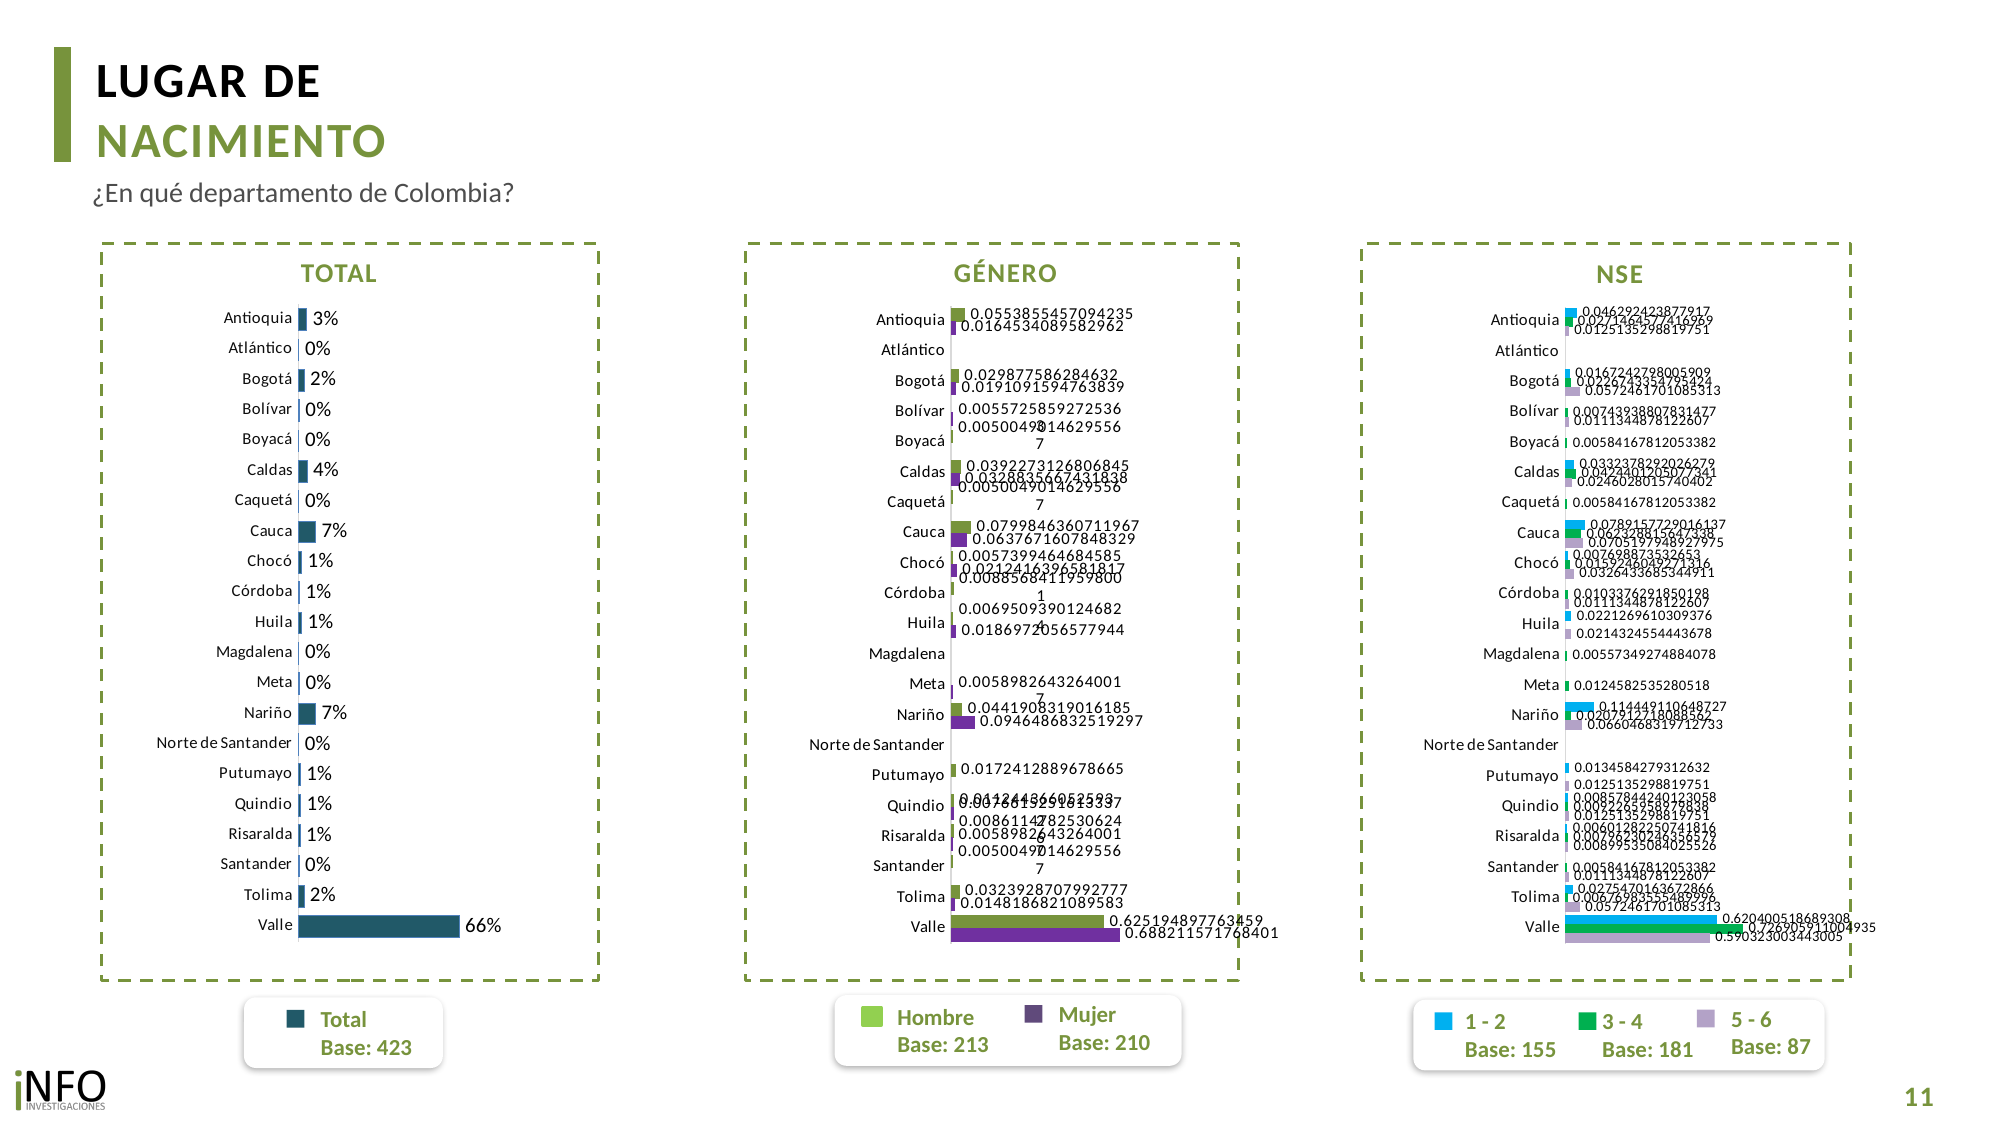

LUGAR DE
NACIMIENTO

¿En qué departamento de Colombia?

TOTAL
GÉNERO
NSE

### Chart

| Category | Total |
|---|---|
| Antioquia | 0.034506204057897574 |
| Atlántico | 0.002182951274507669 |
| Bogotá | 0.024102468833048642 |
| Bolívar | 0.0043333352288860896 |
| Boyacá | 0.002320768088892986 |
| Caldas | 0.03582515575243094 |
| Caquetá | 0.002320768088892986 |
| Cauca | 0.07128718878250216 |
| Chocó | 0.014053519143762214 |
| Córdoba | 0.00548474161170548 |
| Huila | 0.01325047289075152 |
| Magdalena | 0.002214224037733208 |
| Meta | 0.004949385542077596 |
| Nariño | 0.07125142516110701 |
| Norte de Santander | 0.0017861408219339084 |
| Putumayo | 0.007994769436355175 |
| Quindio | 0.009322885104093664 |
| Risaralda | 0.007156379065709983 |
| Santander | 0.0036986007897715717 |
| Tolima | 0.022967816832699852 |
| Valle | 0.6589907994552359 |

### Chart

| Category | Hombre | Mujer |
|---|---|---|
| Antioquia | 0.0553855457094235 | 0.01645340895829624 |
| Atlántico | None | None |
| Bogotá | 0.029877586284632014 | 0.019109159476383912 |
| Bolívar | None | 0.005572585927253631 |
| Boyacá | 0.005004901462955669 | None |
| Caldas | 0.039227312680684495 | 0.032883566743183754 |
| Caquetá | 0.005004901462955669 | None |
| Cauca | 0.07998463607119667 | 0.06376716078483292 |
| Chocó | 0.005739946468458495 | 0.0212416396581817 |
| Córdoba | 0.008856841195980012 | None |
| Huila | 0.006950939012468241 | 0.018697205657794362 |
| Magdalena | None | None |
| Meta | None | 0.0058982643264001745 |
| Nariño | 0.04419083190161853 | 0.09464868325192972 |
| Norte de Santander | None | None |
| Putumayo | 0.017241288967866517 | None |
| Quindio | 0.011244366052592958 | 0.007661525161333724 |
| Risaralda | 0.008611478253062462 | 0.0058982643264001745 |
| Santander | 0.005004901462955669 | None |
| Tolima | 0.03239287079927772 | 0.01481868210895827 |
| Valle | 0.6251948977634585 | 0.688211571768401 |

### Chart

| Category | 1 - 2 | 3 - 4 | 5 - 6 |
|---|---|---|---|
| Antioquia | 0.04629242387791695 | 0.027146457741696925 | 0.012513529881975145 |
| Atlántico | None | None | None |
| Bogotá | 0.01672427980059094 | 0.022674335479542382 | 0.05724617010853133 |
| Bolívar | None | 0.007439388078314765 | 0.011134487812260724 |
| Boyacá | None | 0.005841678120533817 | None |
| Caldas | 0.03323782920262787 | 0.042440120507734075 | 0.0246028015740402 |
| Caquetá | None | 0.005841678120533817 | None |
| Cauca | 0.07891577290161365 | 0.06232881564733797 | 0.07051979489279753 |
| Chocó | 0.0076988735326529965 | 0.01592460492713159 | 0.032643368534491124 |
| Córdoba | None | 0.010337629185019837 | 0.011134487812260724 |
| Huila | 0.022126961030937618 | None | 0.021432455444367785 |
| Magdalena | None | 0.005573492748840778 | None |
| Meta | None | 0.01245825352805181 | None |
| Nariño | 0.11444911064872691 | 0.020791271808856163 | 0.06604683197127331 |
| Norte de Santander | None | None | None |
| Putumayo | 0.013458427931263249 | None | 0.012513529881975145 |
| Quindio | 0.008578442401230577 | 0.009226595897983799 | 0.012513529881975145 |
| Risaralda | 0.006012822507418157 | 0.007962302463565794 | 0.008995350840255257 |
| Santander | None | 0.005841678120533817 | 0.011134487812260724 |
| Tolima | 0.027547016367286636 | 0.006769835554899964 | 0.05724617010853133 |
| Valle | 0.6204005186893082 | 0.7269059110049346 | 0.5903230034430045 |
Mujer
Base: 210

Hombre
Base: 213

5 - 6
Base: 87

1 - 2
Base: 155
3 - 4
Base: 181

Total
Base: 423

11